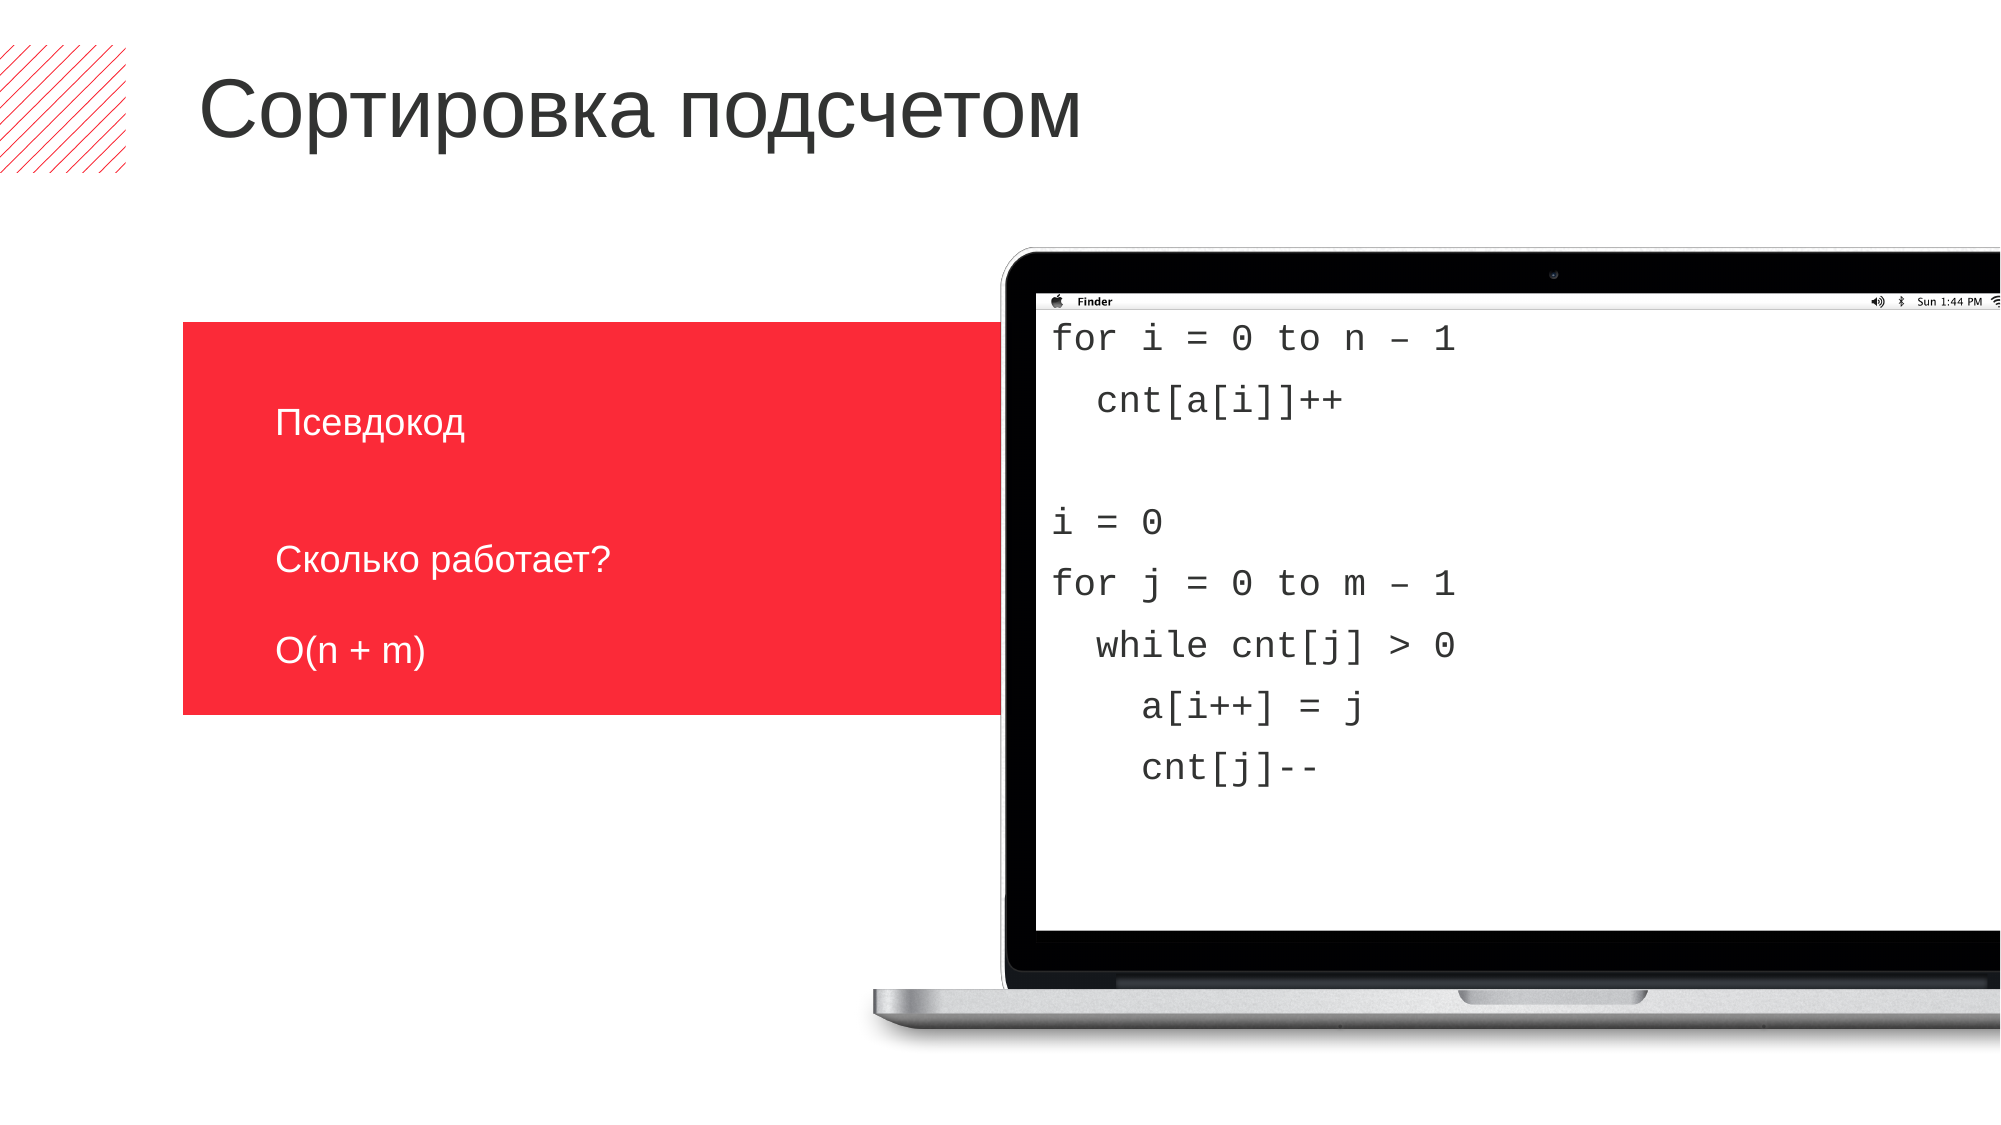

Сортировка подсчетом
for i = 0 to n – 1
  cnt[a[i]]++

i = 0
for j = 0 to m – 1
  while cnt[j] > 0
    a[i++] = j
    cnt[j]--
Псевдокод

Сколько работает?

O(n + m)